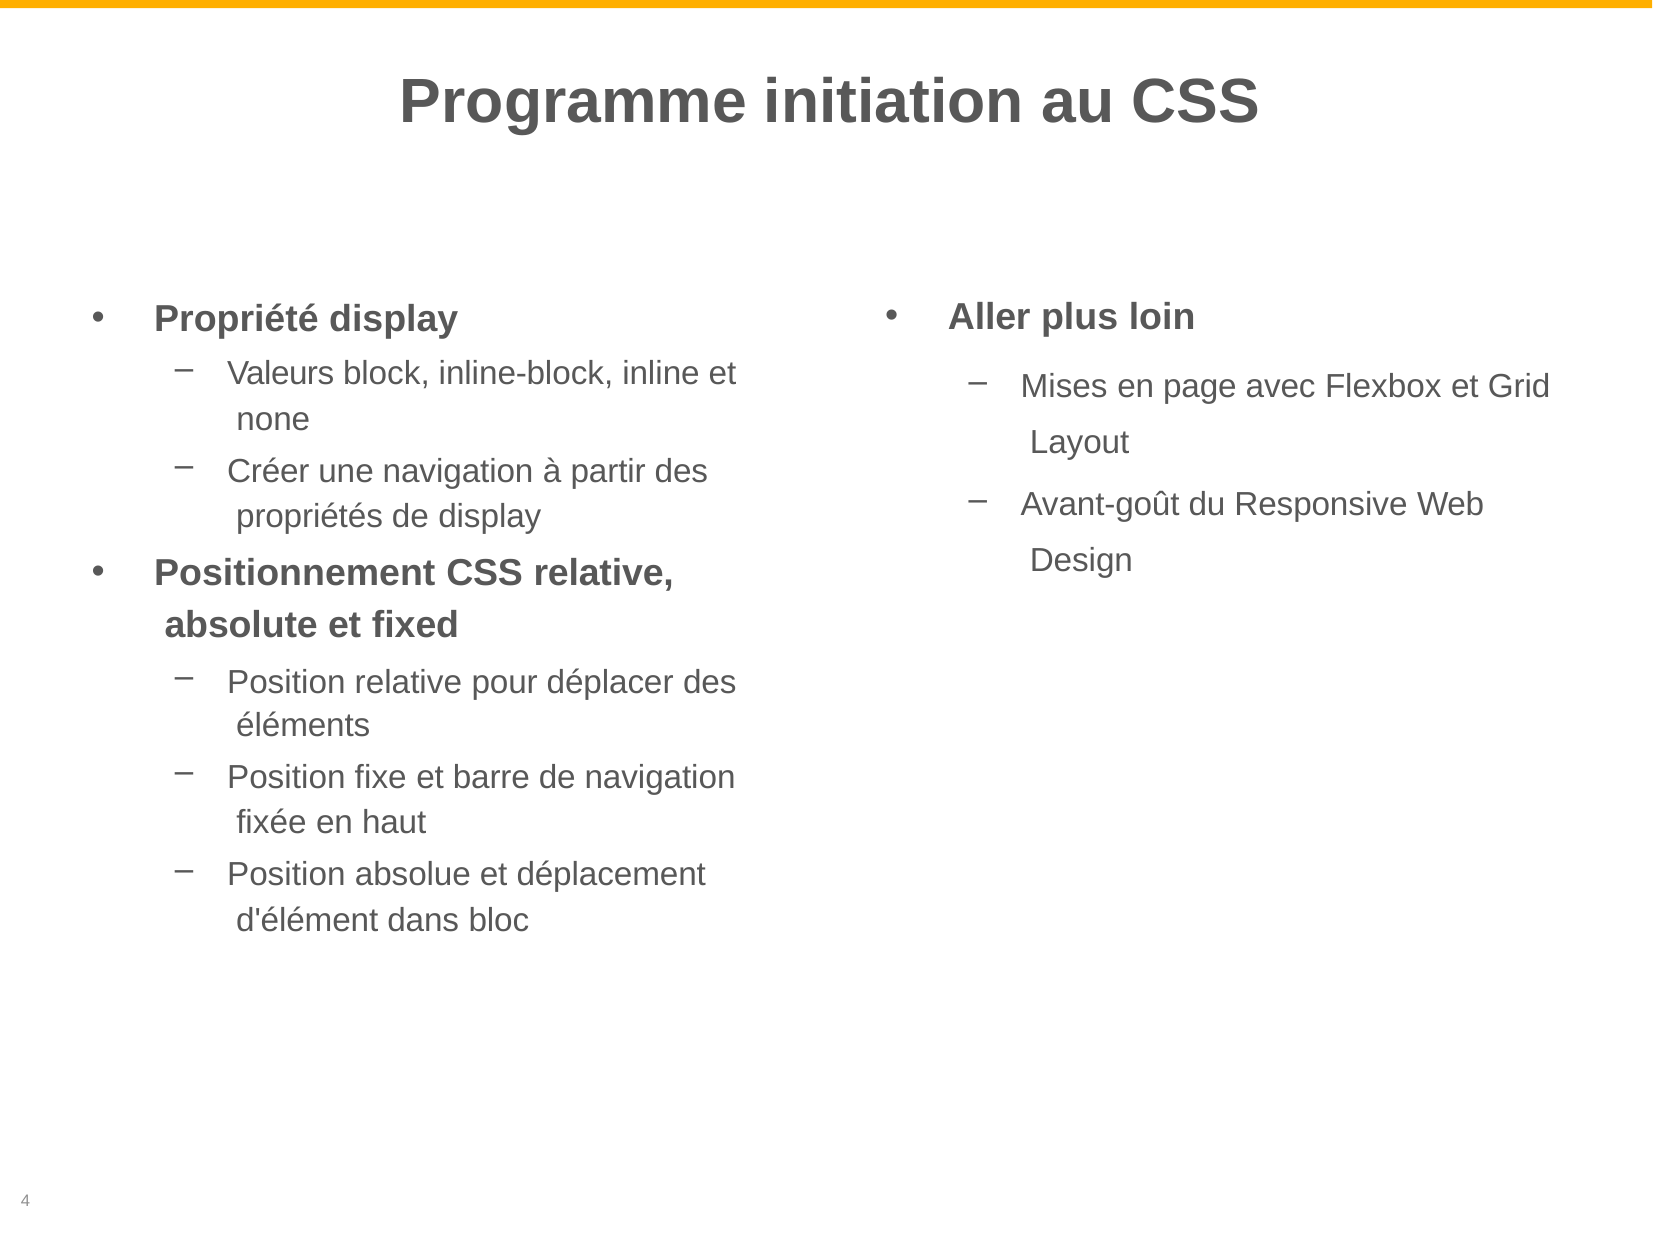

# Programme initiation au CSS
Propriété display
Valeurs block, inline-block, inline et  none
Créer une navigation à partir des  propriétés de display
Positionnement CSS relative,  absolute et fixed
Position relative pour déplacer des  éléments
Position fixe et barre de navigation  fixée en haut
Position absolue et déplacement  d'élément dans bloc
Aller plus loin
Mises en page avec Flexbox et Grid  Layout
Avant-goût du Responsive Web  Design
4